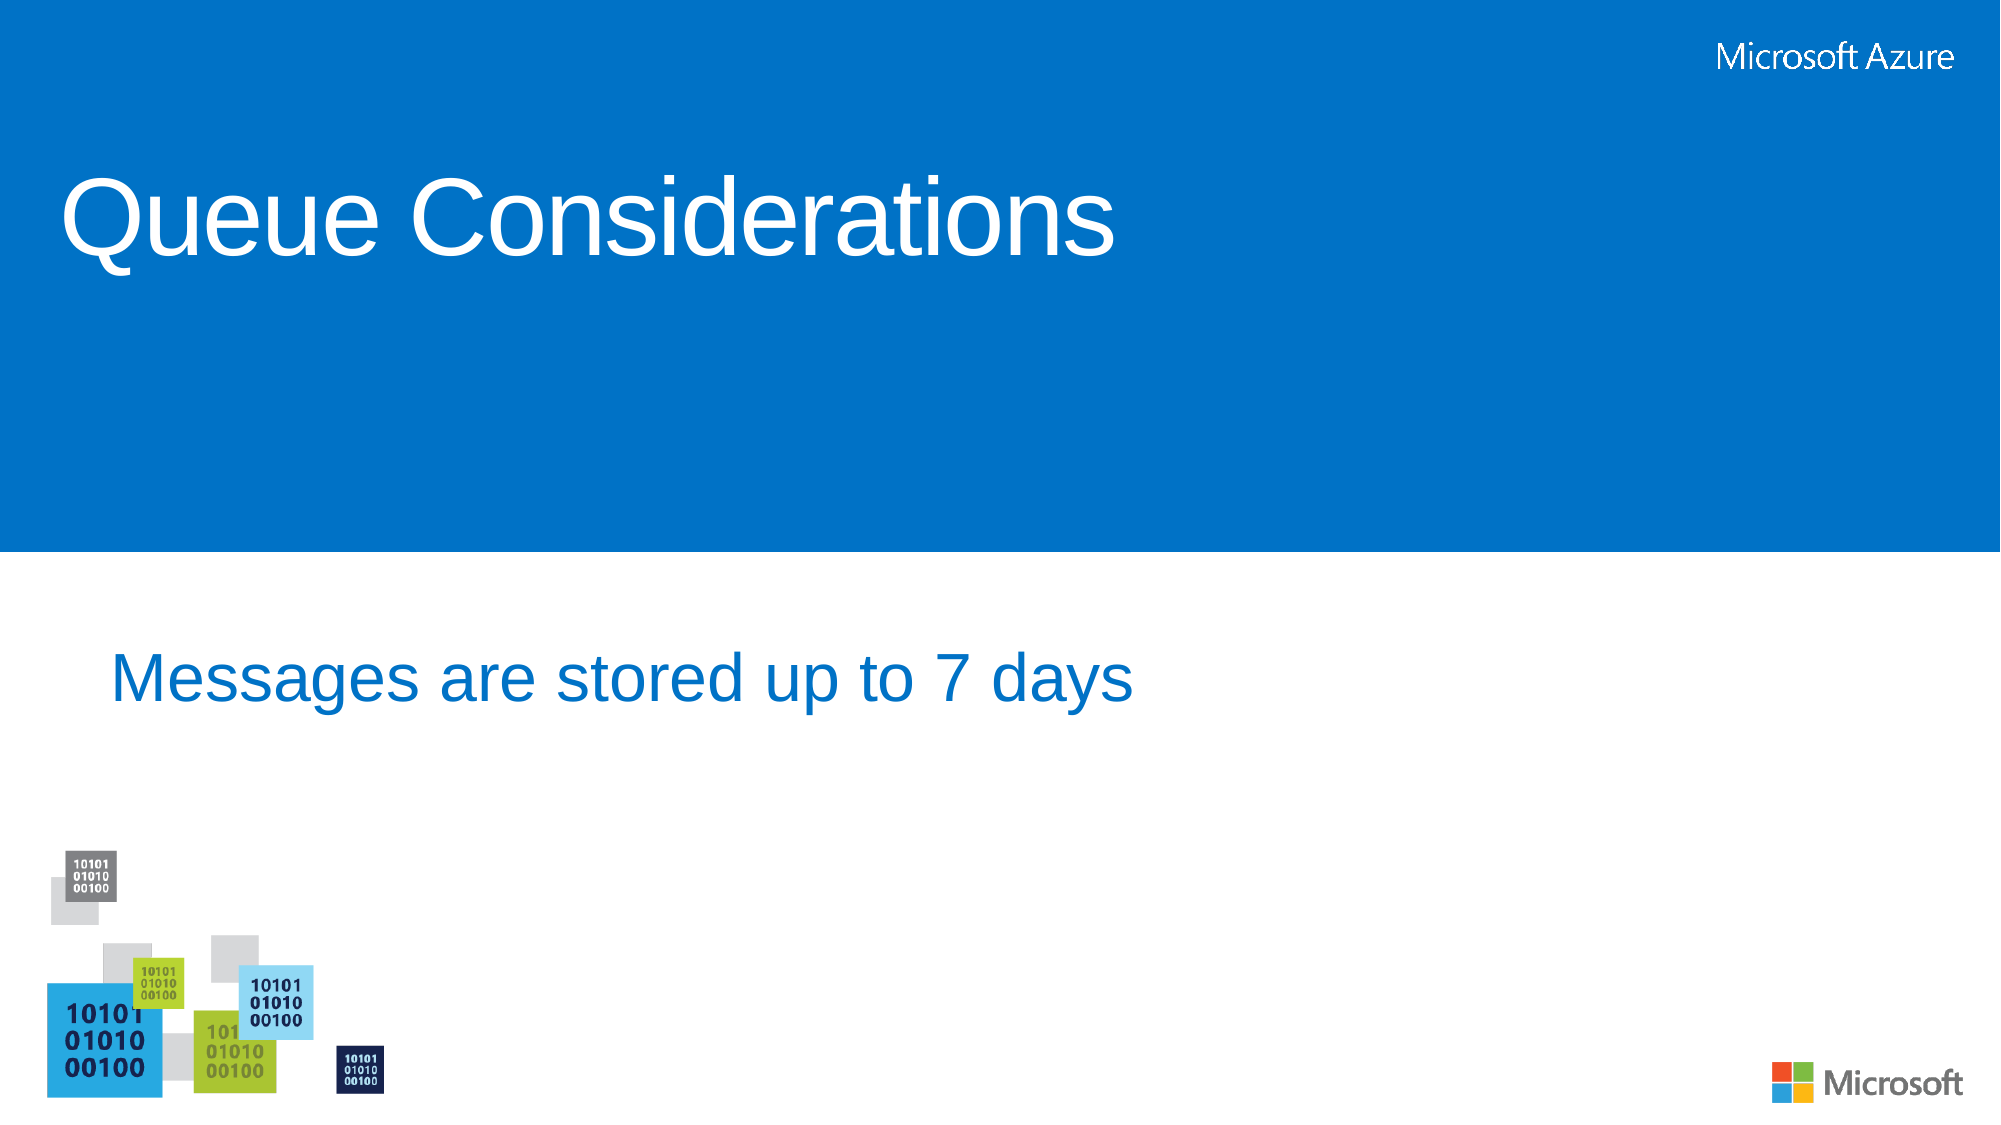

# Queue Considerations
Messages are stored up to 7 days